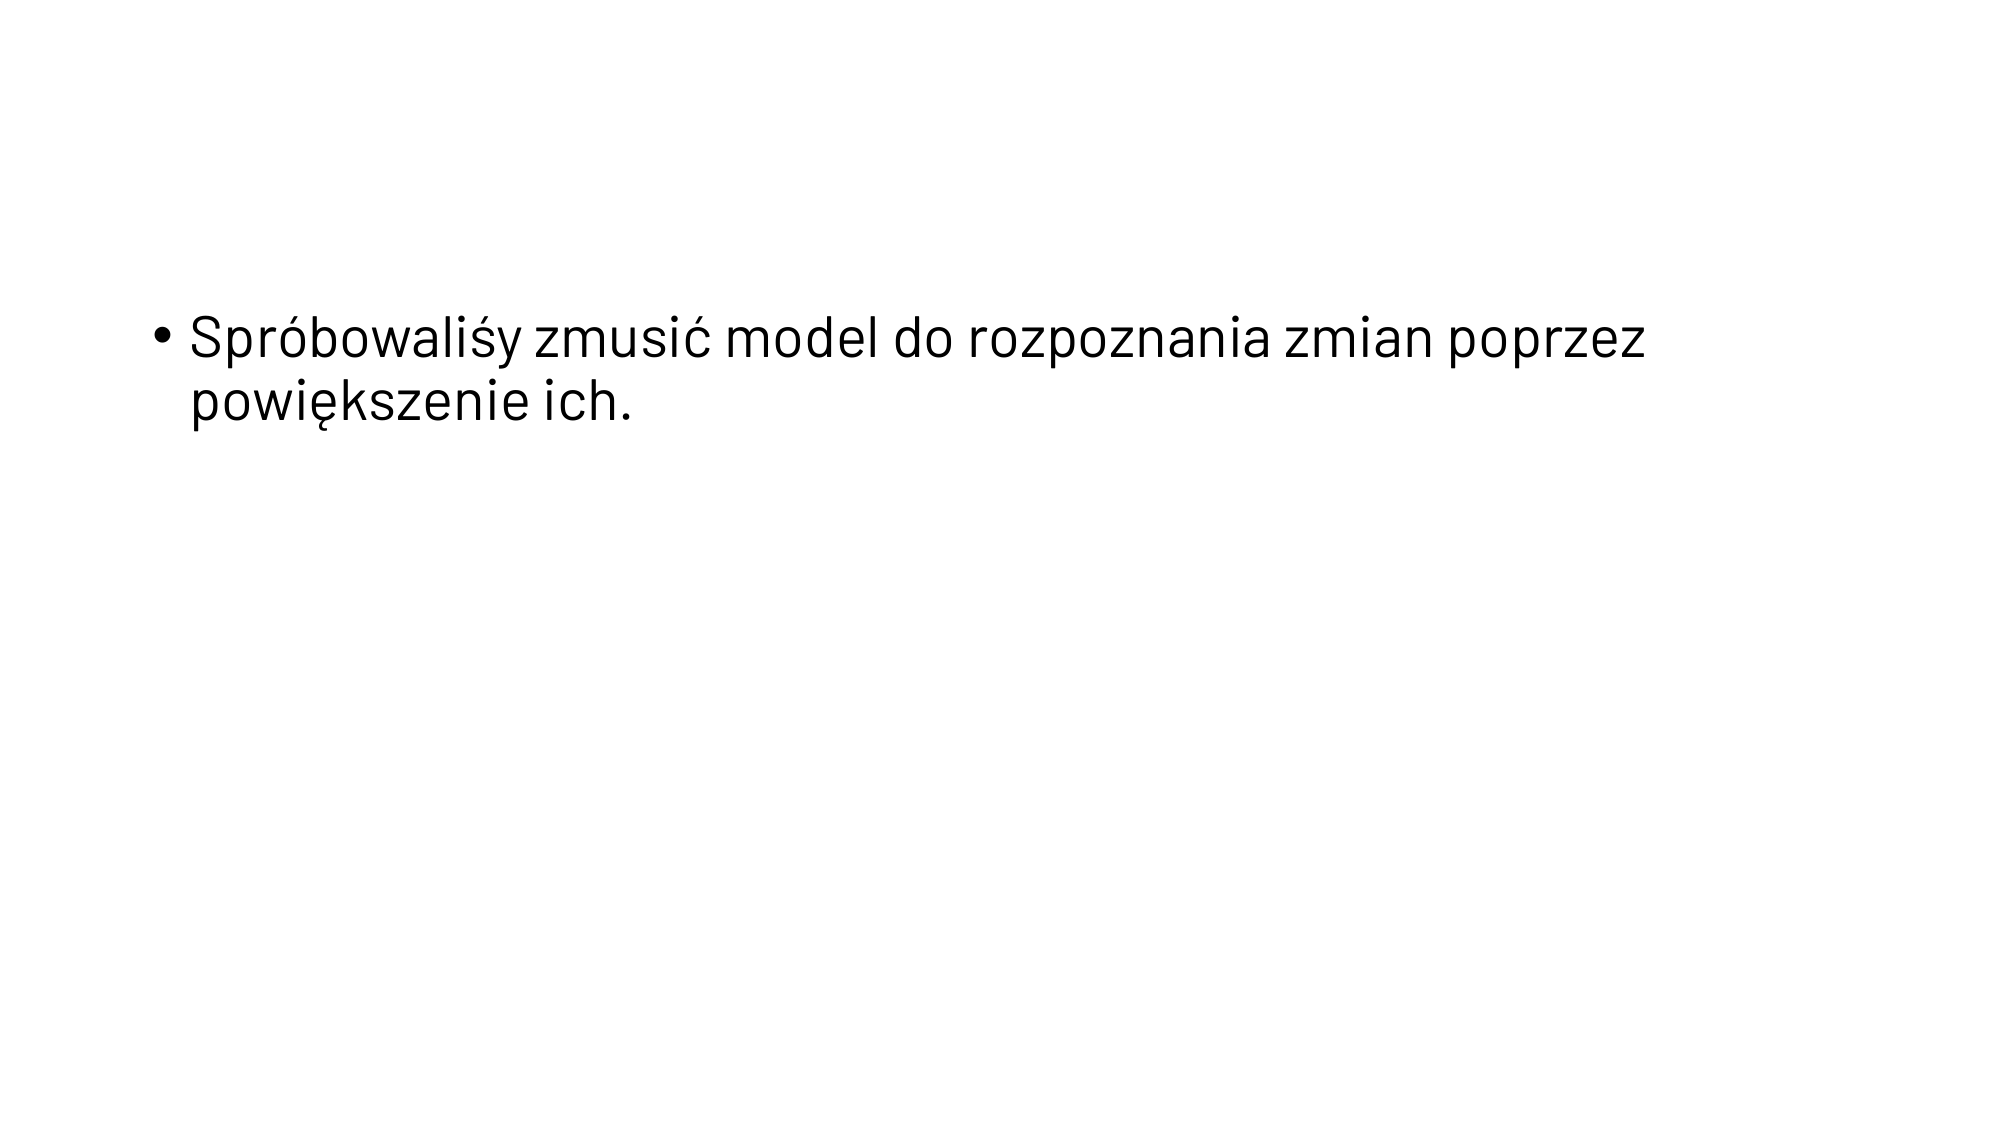

#
Spróbowaliśy zmusić model do rozpoznania zmian poprzez powiększenie ich.